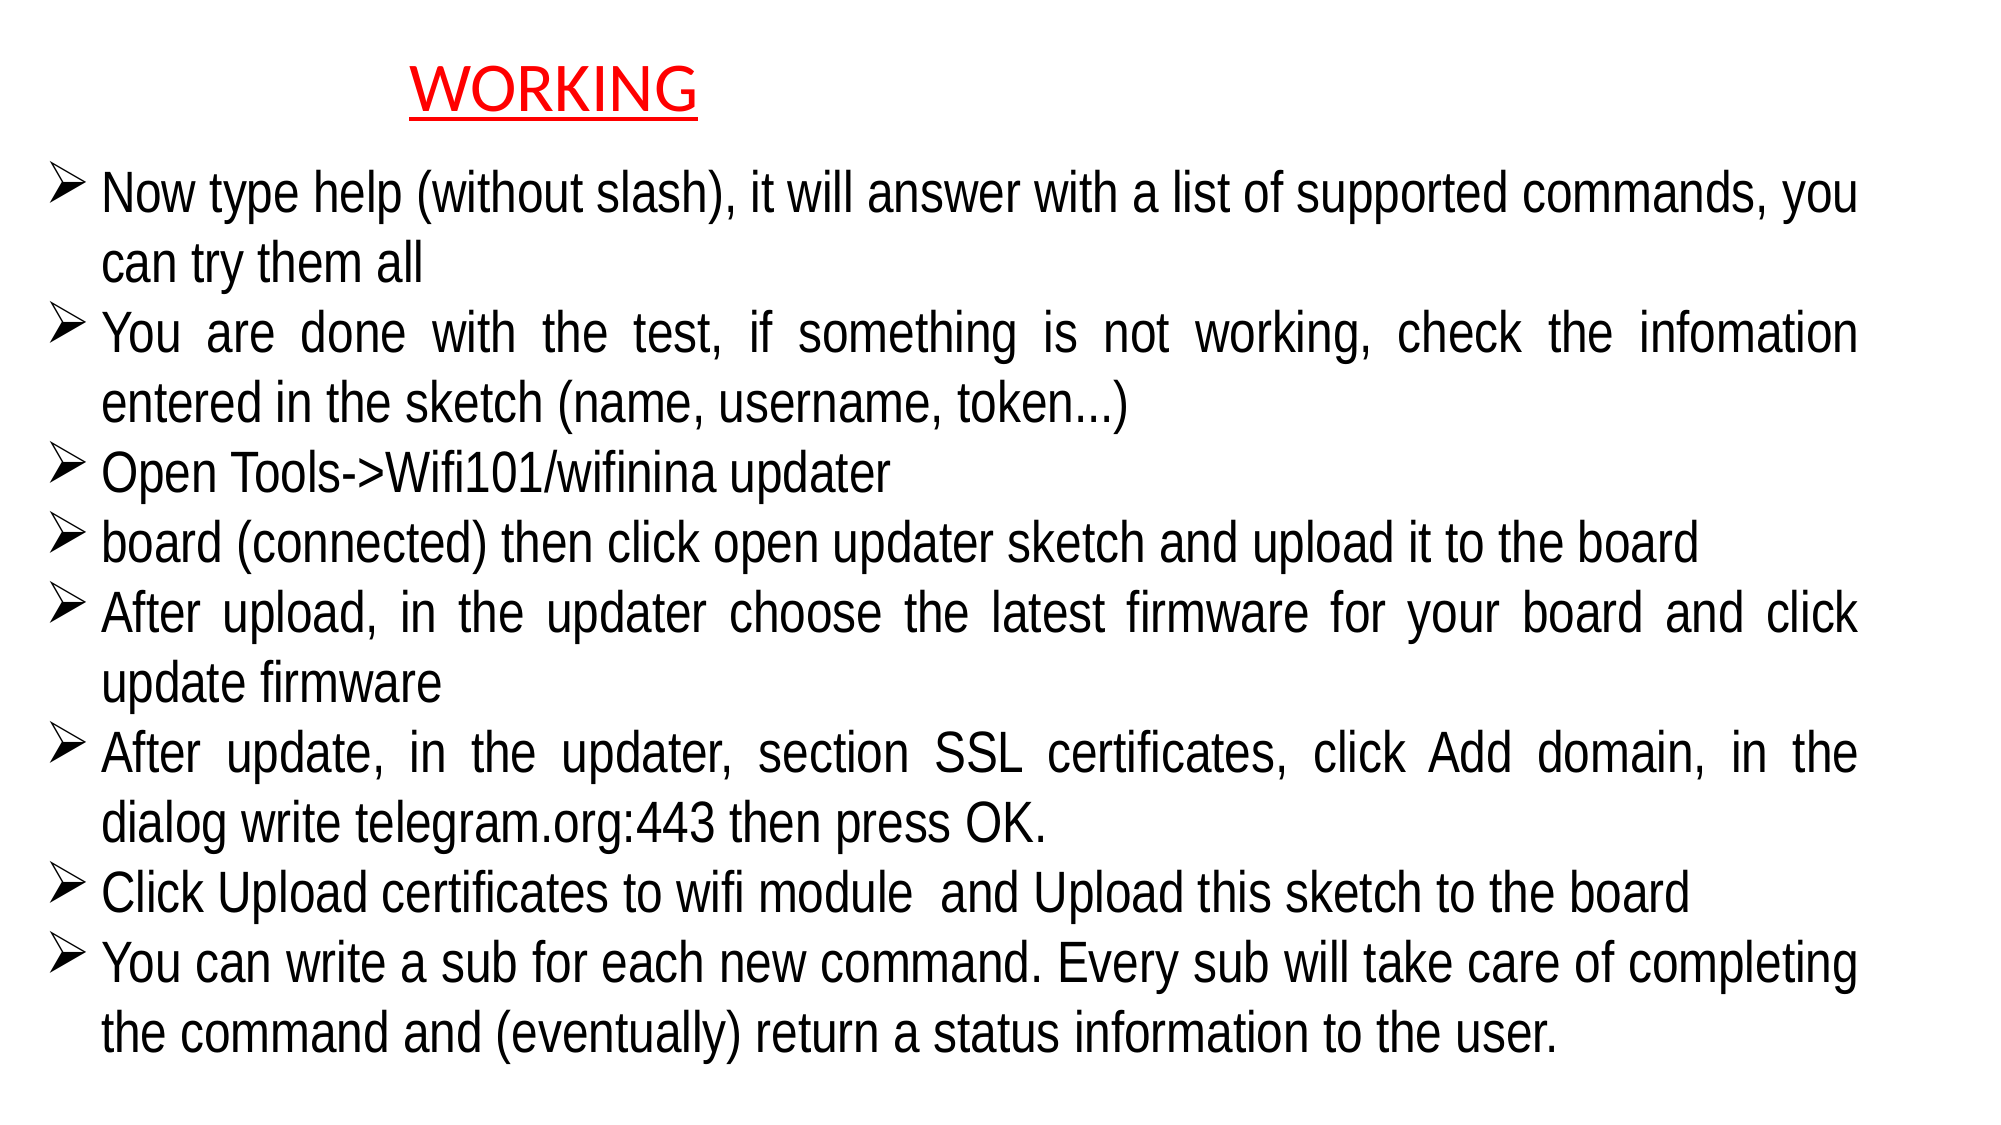

# WORKING
Now type help (without slash), it will answer with a list of supported commands, you can try them all
You are done with the test, if something is not working, check the infomation entered in the sketch (name, username, token...)
Open Tools->Wifi101/wifinina updater
board (connected) then click open updater sketch and upload it to the board
After upload, in the updater choose the latest firmware for your board and click update firmware
After update, in the updater, section SSL certificates, click Add domain, in the dialog write telegram.org:443 then press OK.
Click Upload certificates to wifi module  and Upload this sketch to the board
You can write a sub for each new command. Every sub will take care of completing the command and (eventually) return a status information to the user.